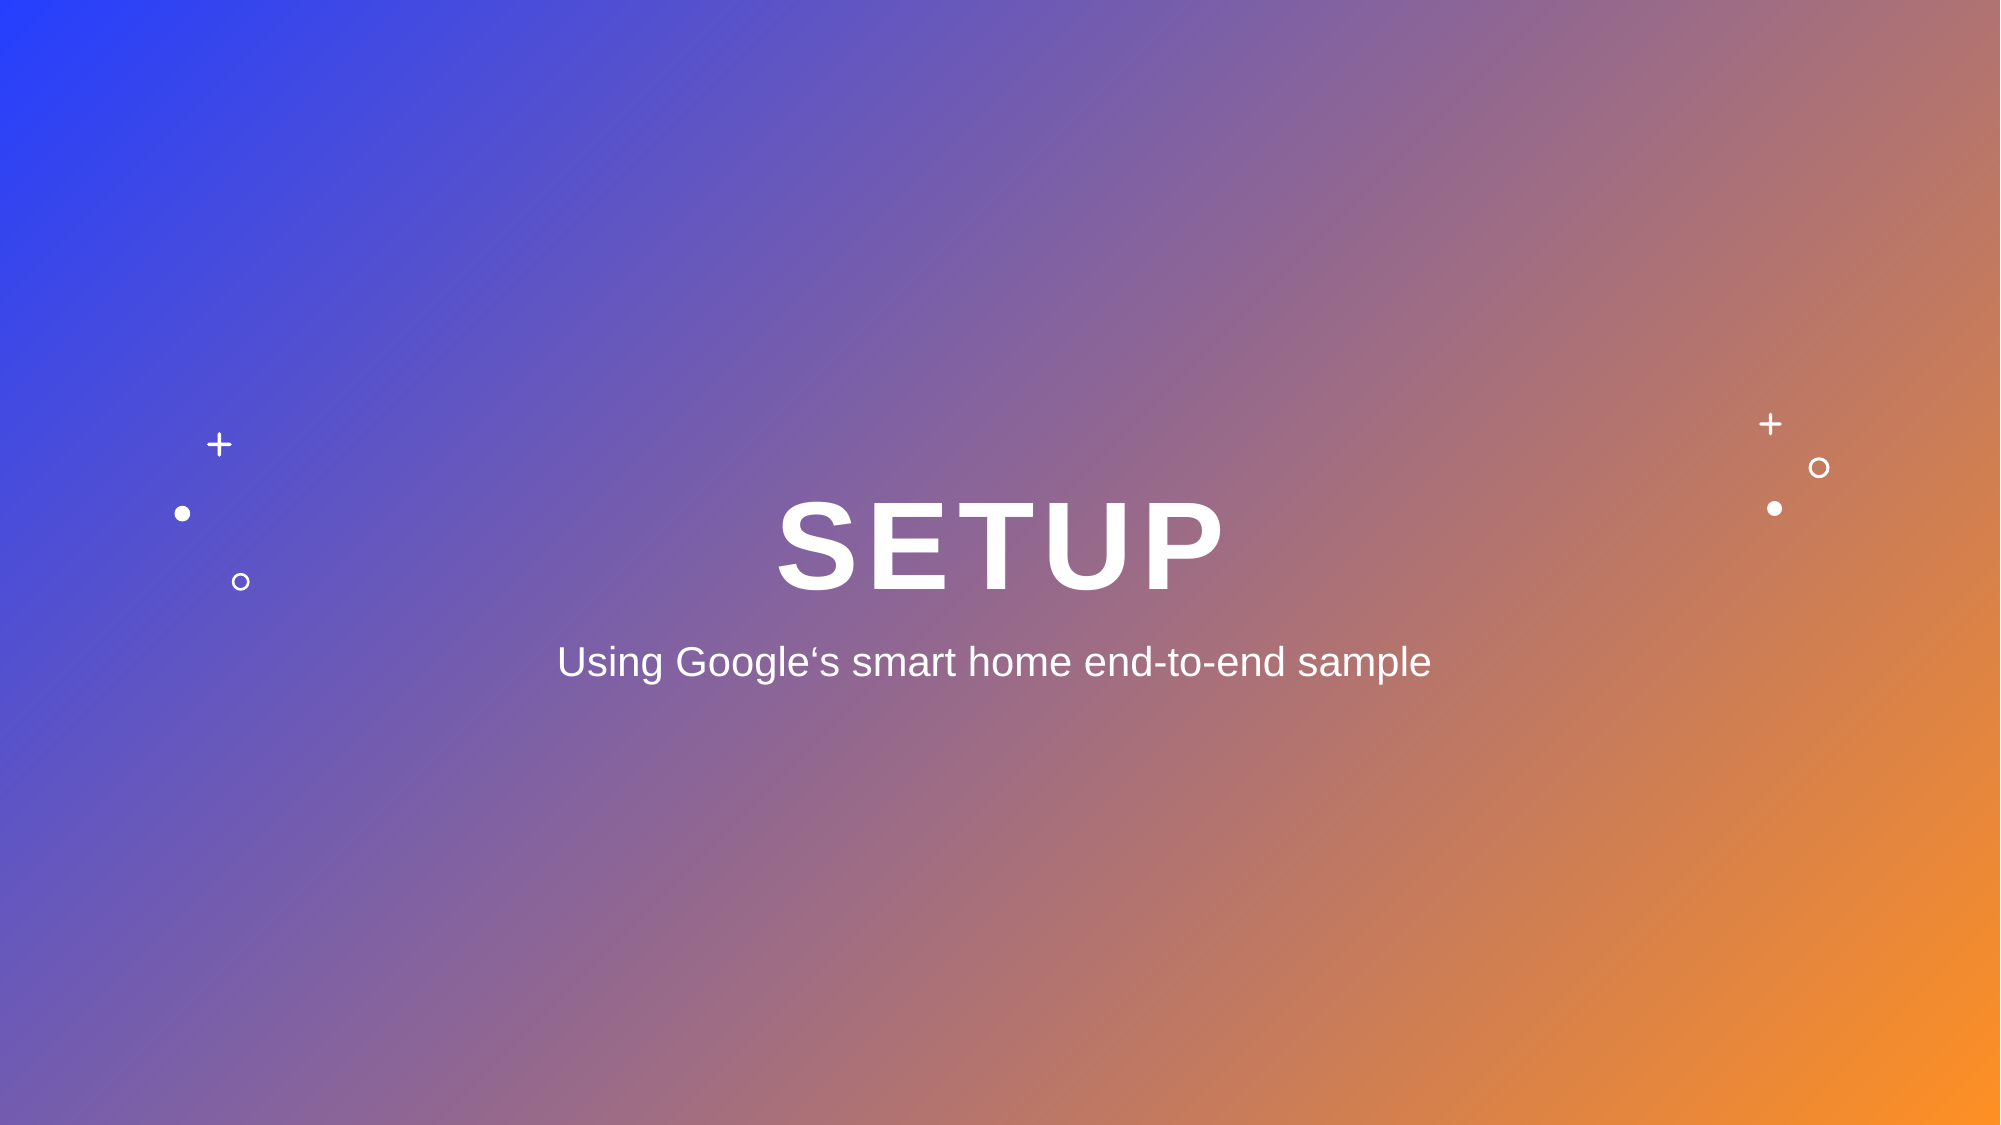

# Setup
Using Google‘s smart home end-to-end sample